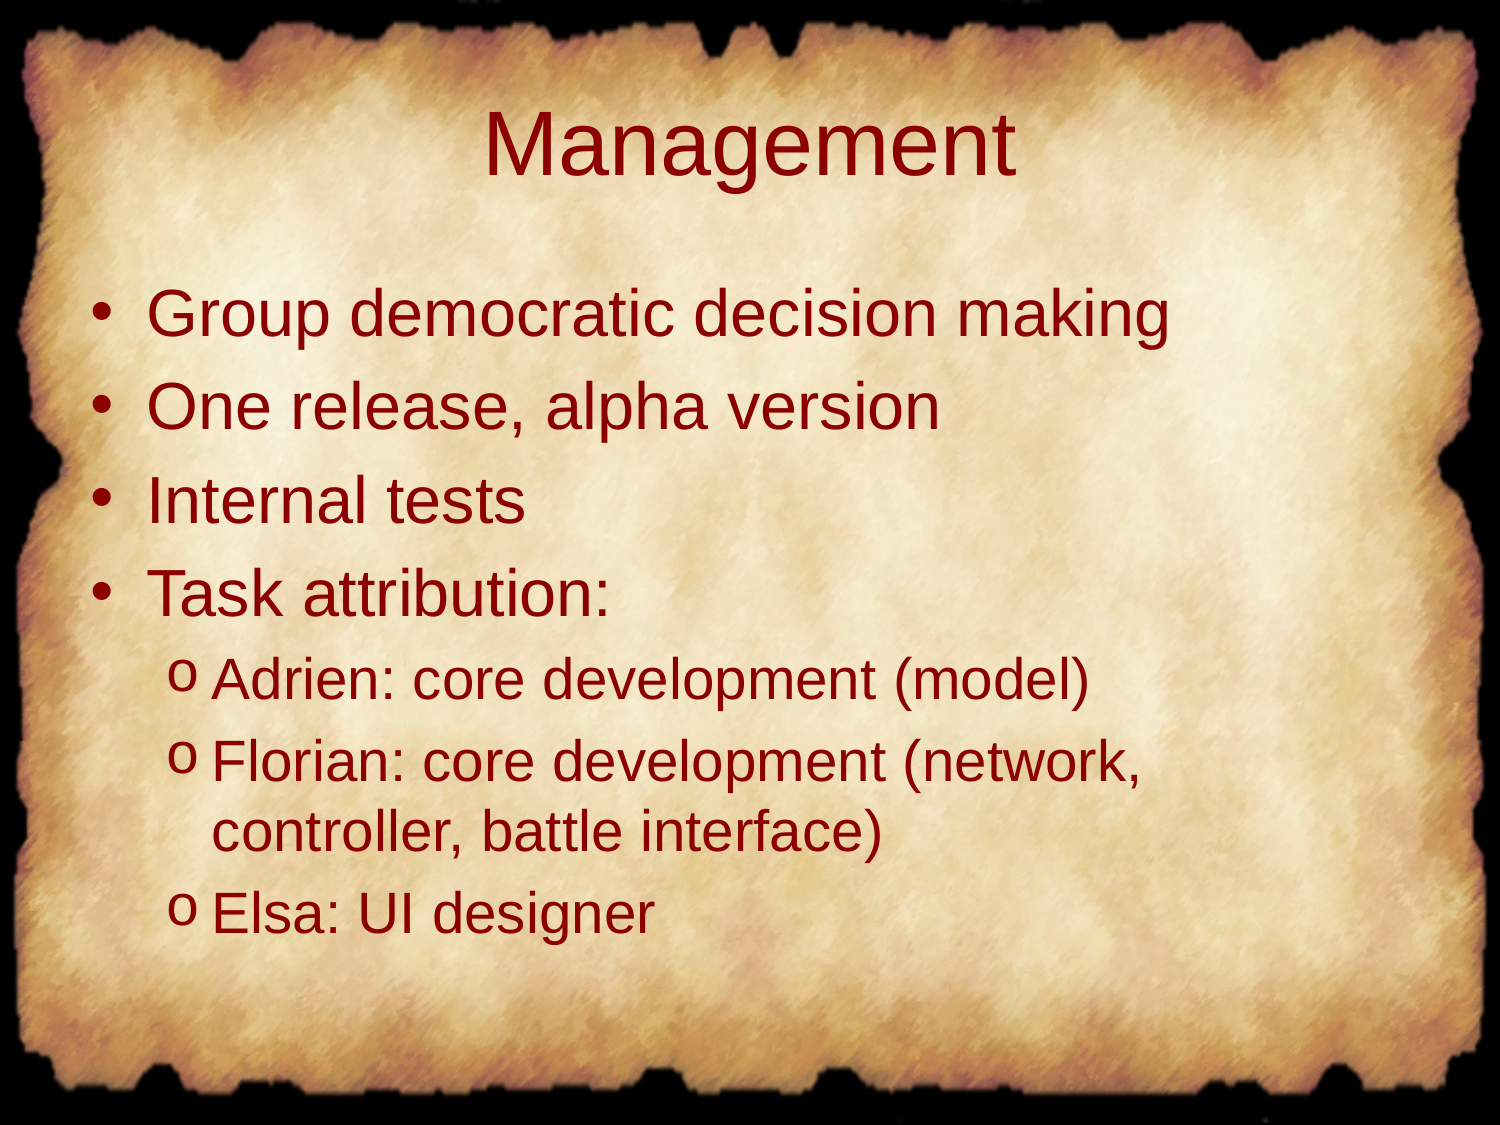

# Management
Group democratic decision making
One release, alpha version
Internal tests
Task attribution:
Adrien: core development (model)
Florian: core development (network, controller, battle interface)
Elsa: UI designer